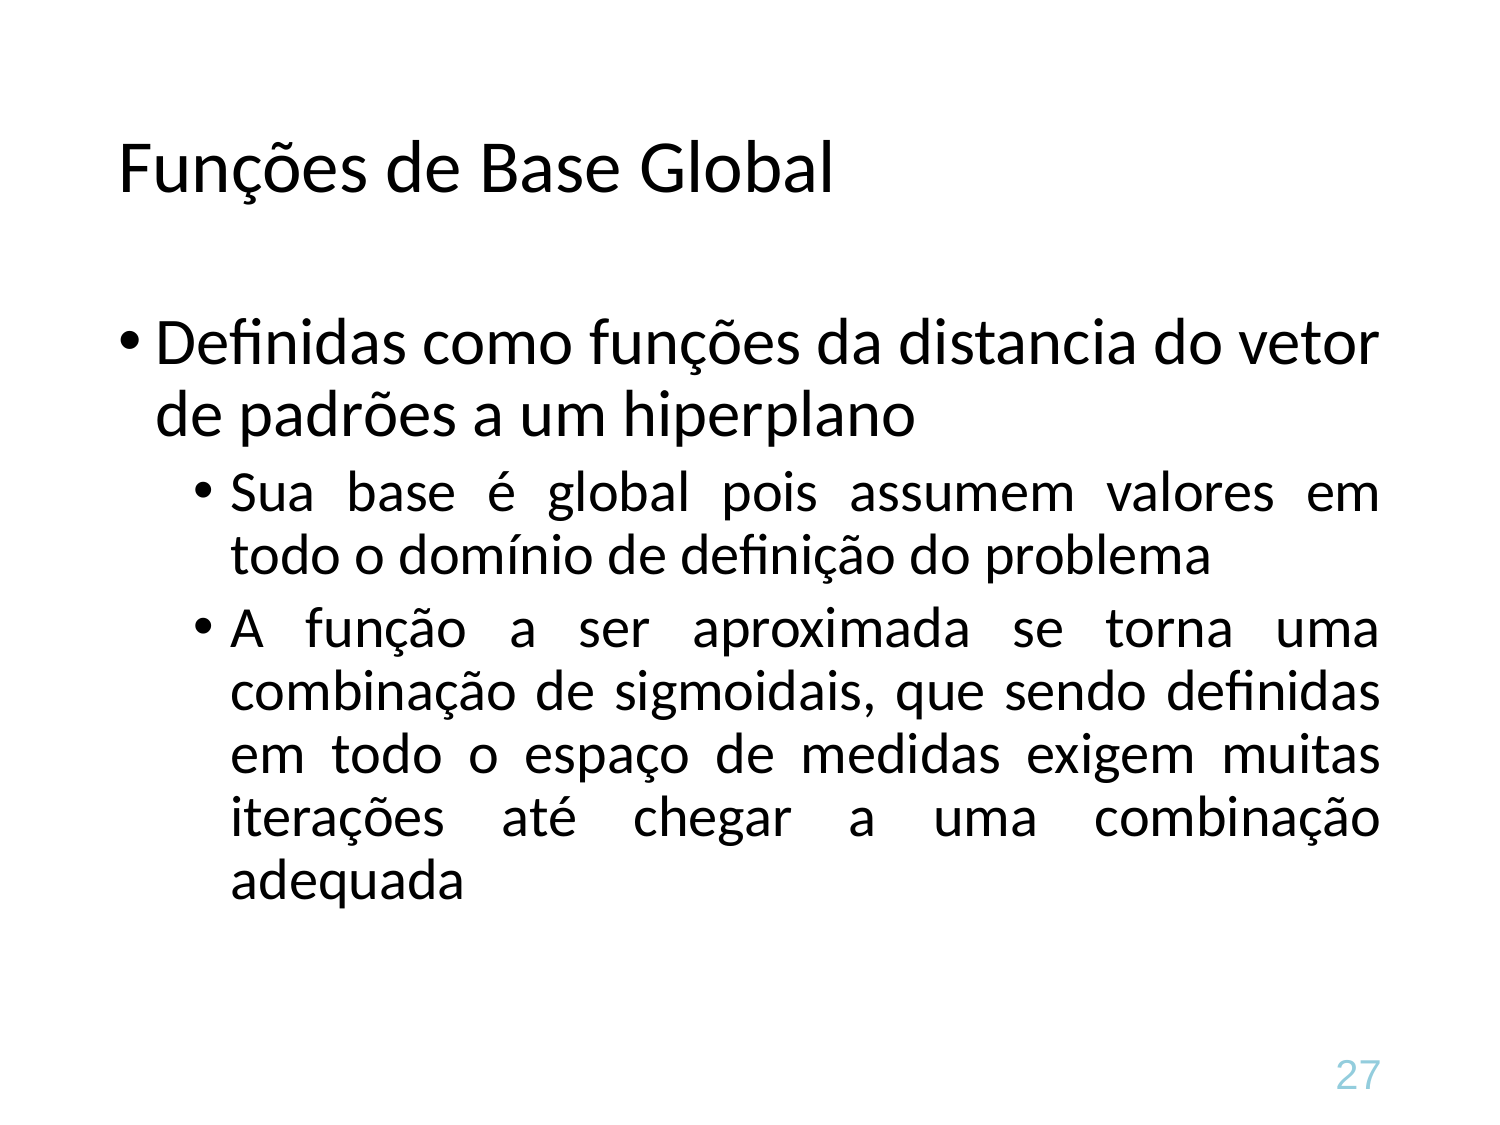

# Funções de Base Global
Definidas como funções da distancia do vetor de padrões a um hiperplano
Sua base é global pois assumem valores em todo o domínio de definição do problema
A função a ser aproximada se torna uma combinação de sigmoidais, que sendo definidas em todo o espaço de medidas exigem muitas iterações até chegar a uma combinação adequada

27